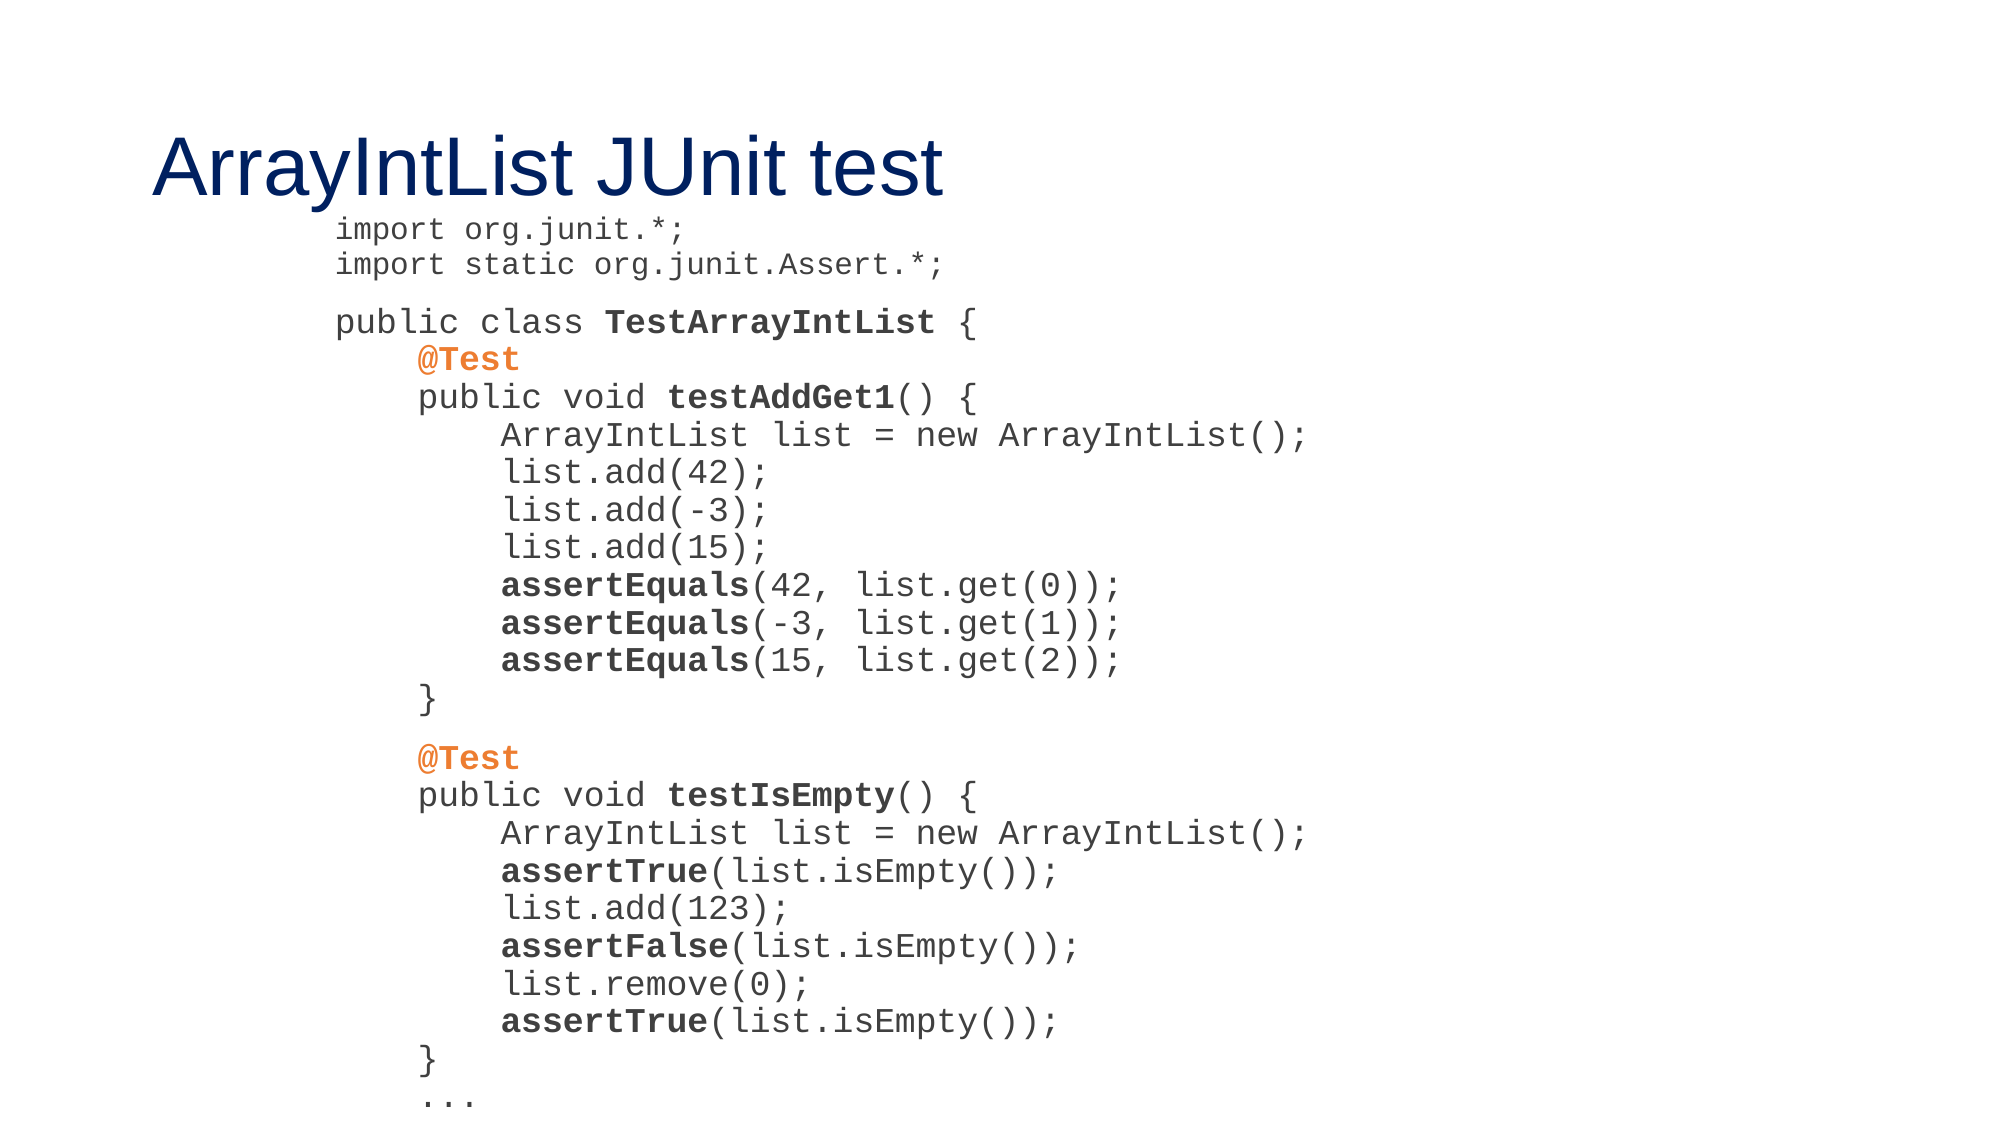

# ArrayIntList JUnit test
import org.junit.*;
import static org.junit.Assert.*;

public class TestArrayIntList {
    @Test
    public void testAddGet1() {
        ArrayIntList list = new ArrayIntList();
        list.add(42);
        list.add(-3);
        list.add(15);
        assertEquals(42, list.get(0));
        assertEquals(-3, list.get(1));
        assertEquals(15, list.get(2));
    }

    @Test
    public void testIsEmpty() {
        ArrayIntList list = new ArrayIntList();
        assertTrue(list.isEmpty());
        list.add(123);
        assertFalse(list.isEmpty());
        list.remove(0);
        assertTrue(list.isEmpty());
    }
    ...